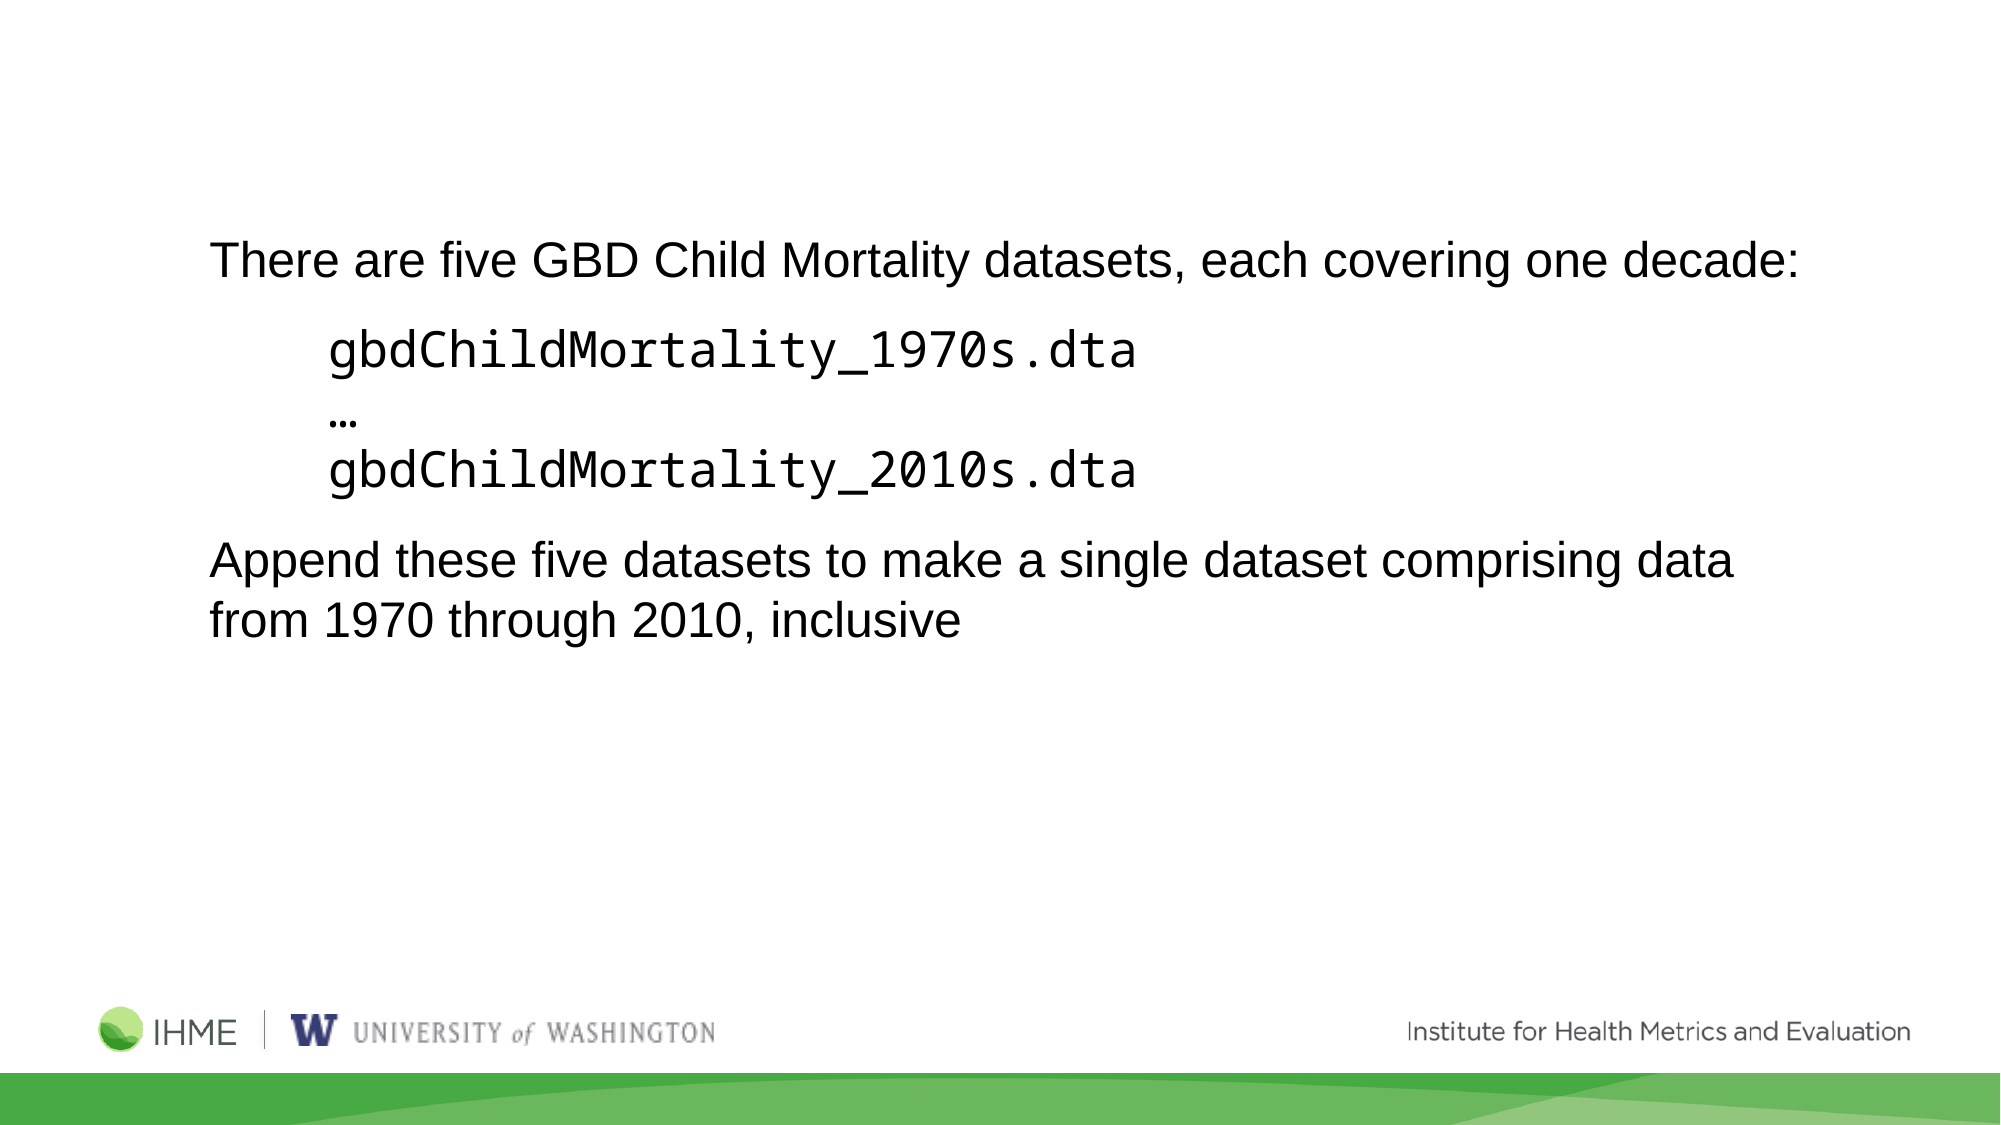

There are five GBD Child Mortality datasets, each covering one decade:

gbdChildMortality_1970s.dta
…
gbdChildMortality_2010s.dta

Append these five datasets to make a single dataset comprising data from 1970 through 2010, inclusive